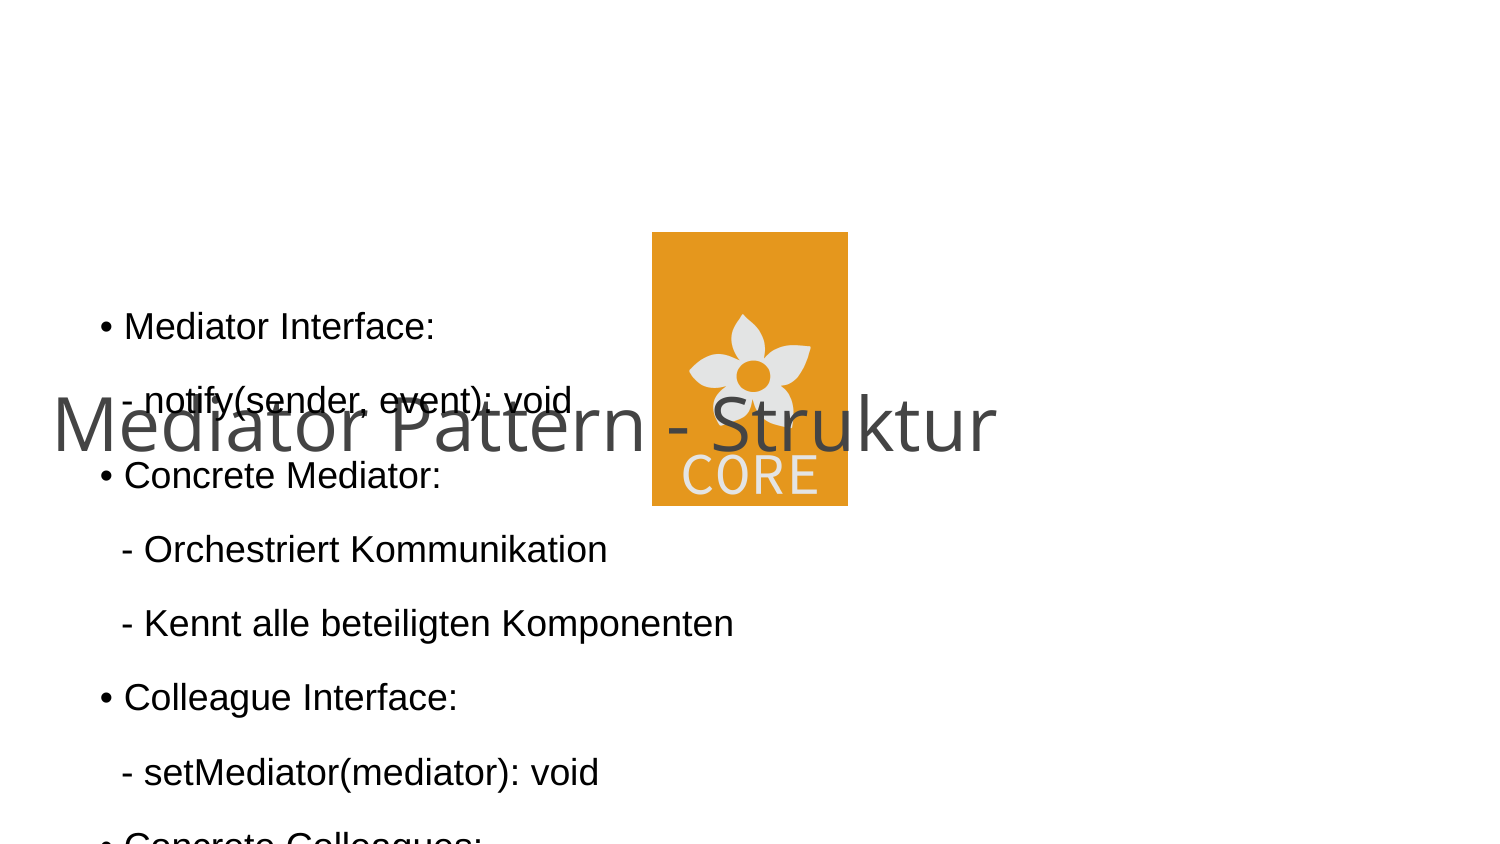

# Mediator Pattern - Struktur

• Mediator Interface:
  - notify(sender, event): void
• Concrete Mediator:
  - Orchestriert Kommunikation
  - Kennt alle beteiligten Komponenten
• Colleague Interface:
  - setMediator(mediator): void
• Concrete Colleagues:
  - Kommunizieren nur über Mediator
  - Senden Events an Mediator
• Vorteile:
  - Loose Coupling zwischen Colleagues
  - Zentrale Koordination